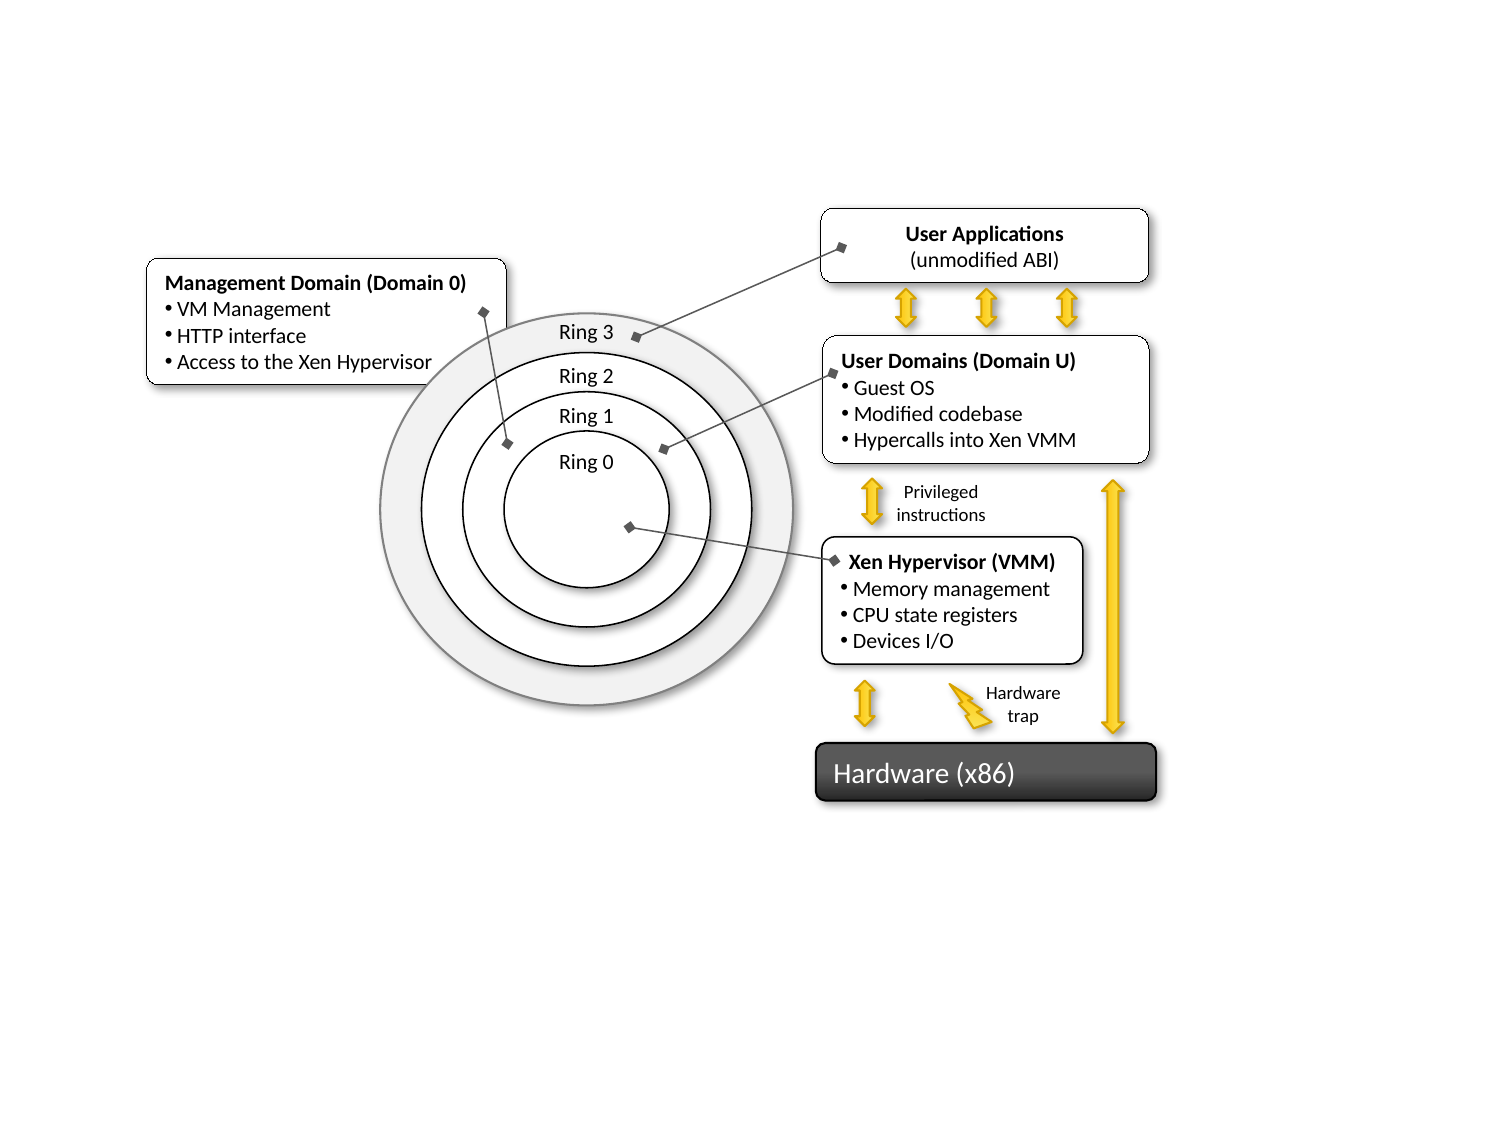

User Applications
(unmodified ABI)
Management Domain (Domain 0)
 VM Management
 HTTP interface
 Access to the Xen Hypervisor

Ring 3

User Domains (Domain U)
 Guest OS
 Modified codebase
 Hypercalls into Xen VMM

Ring 2

Ring 1

Ring 0
Privileged instructions

Xen Hypervisor (VMM)
 Memory management
 CPU state registers
 Devices I/O

Hardware trap

Hardware (x86)